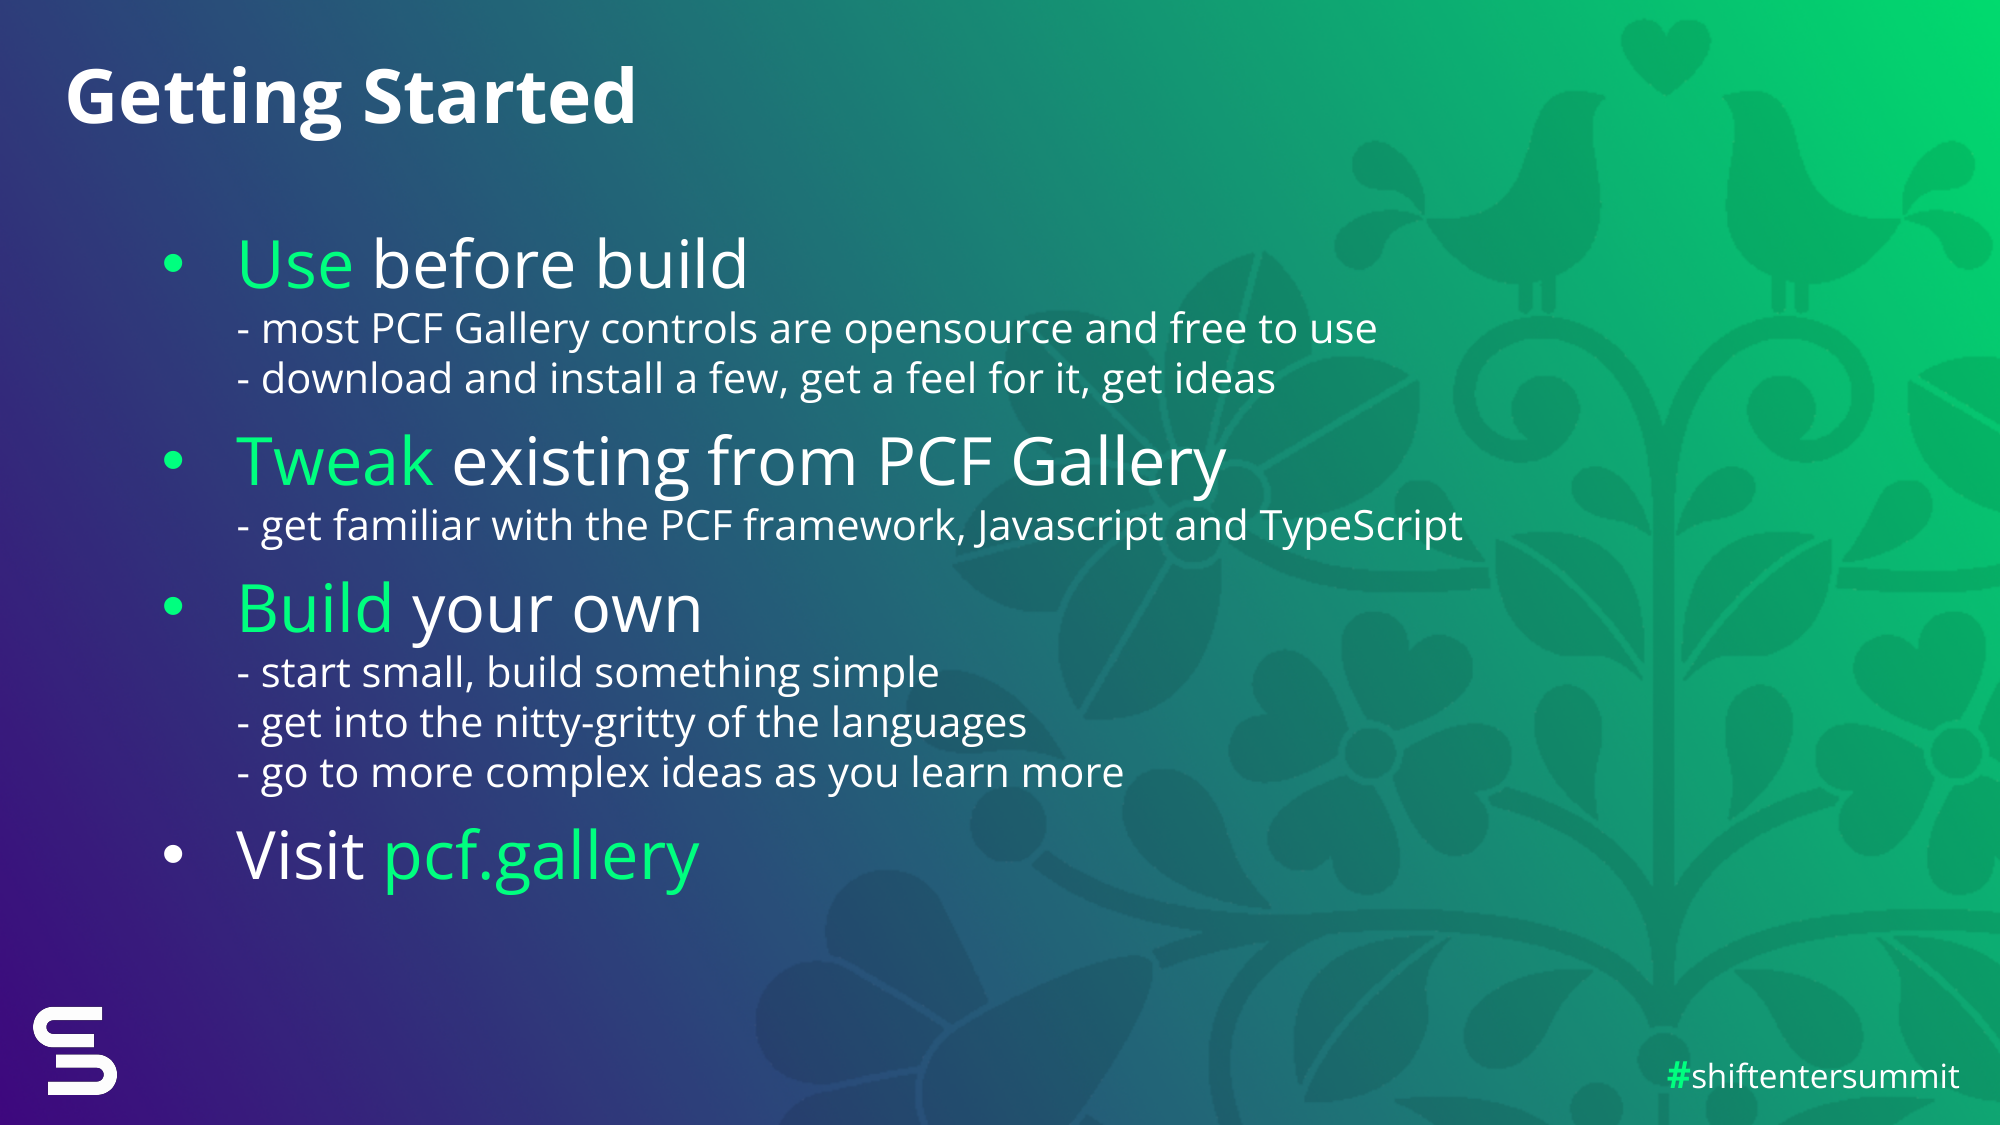

Getting Started
Use before build
- most PCF Gallery controls are opensource and free to use
- download and install a few, get a feel for it, get ideas
Tweak existing from PCF Gallery
- get familiar with the PCF framework, Javascript and TypeScript
Build your own
- start small, build something simple
- get into the nitty-gritty of the languages
- go to more complex ideas as you learn more
Visit pcf.gallery